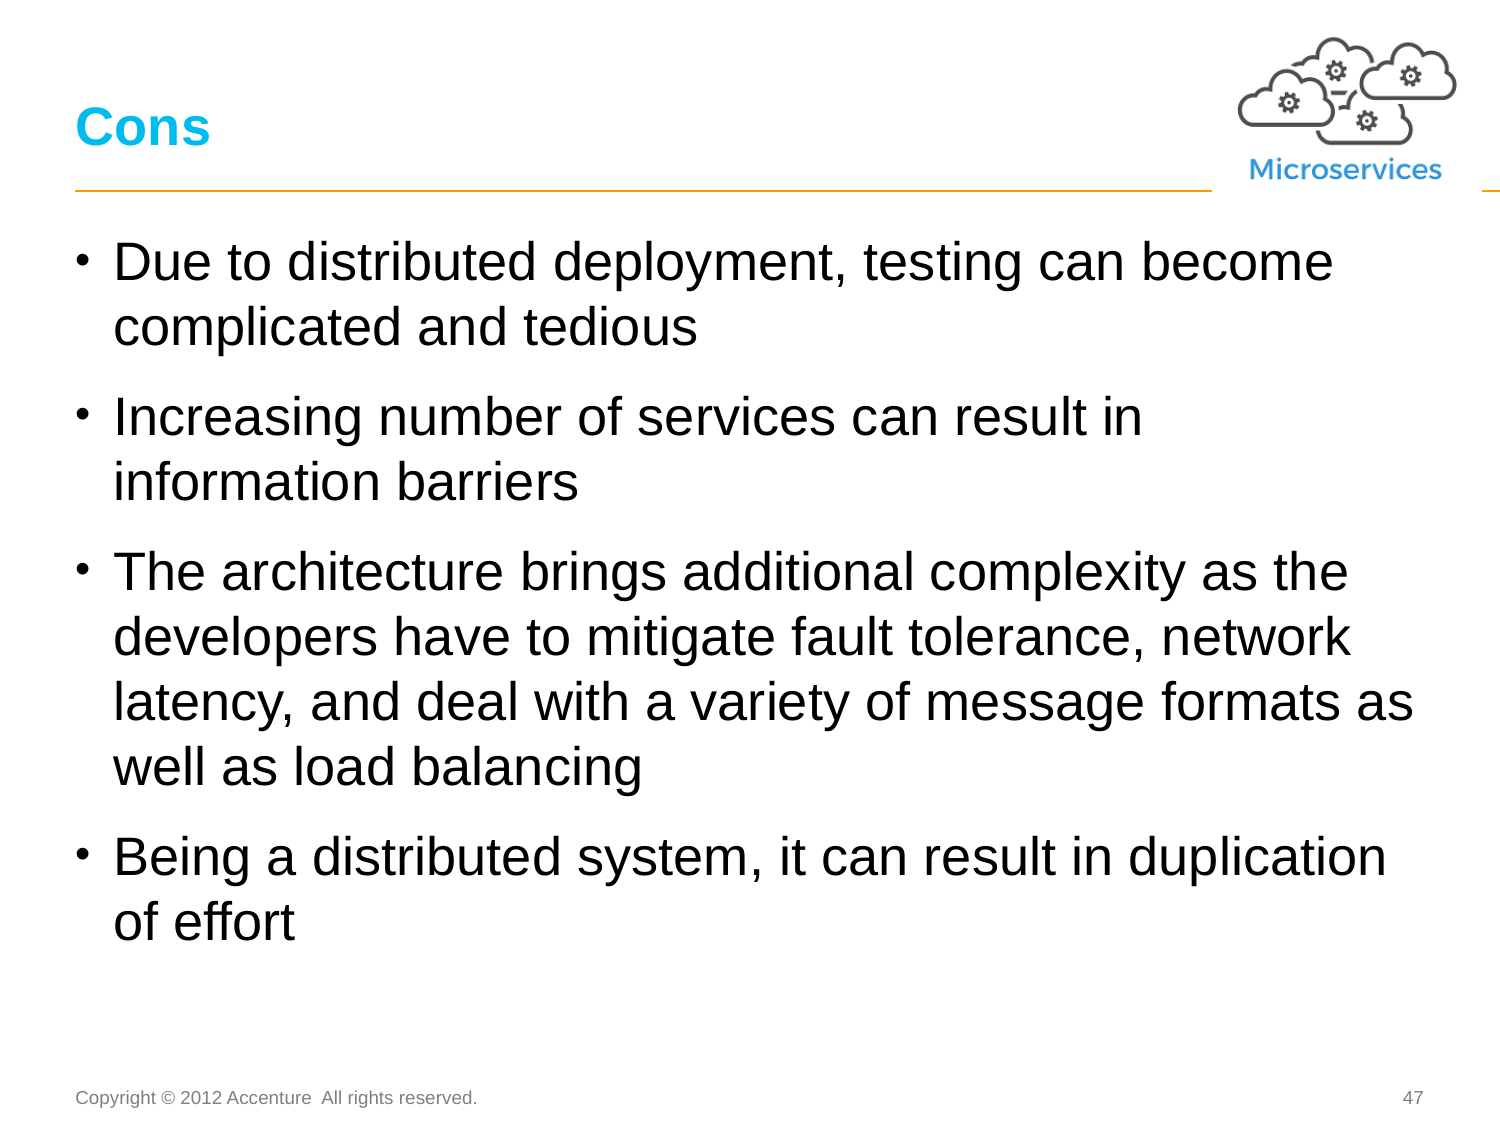

# Cons
Due to distributed deployment, testing can become complicated and tedious
Increasing number of services can result in information barriers
The architecture brings additional complexity as the developers have to mitigate fault tolerance, network latency, and deal with a variety of message formats as well as load balancing
Being a distributed system, it can result in duplication of effort